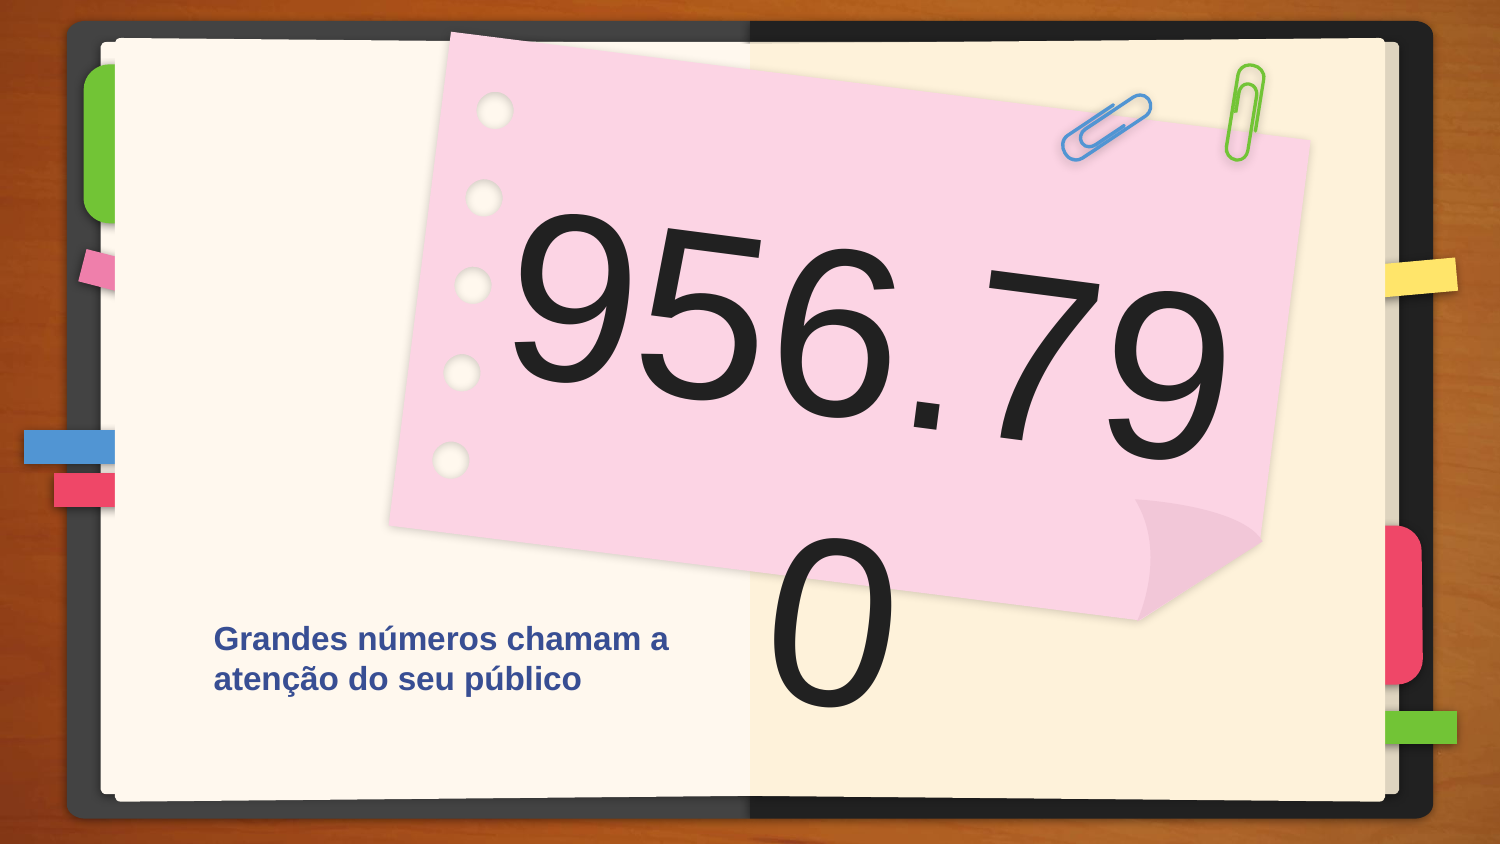

# 956.790

Grandes números chamam a atenção do seu público